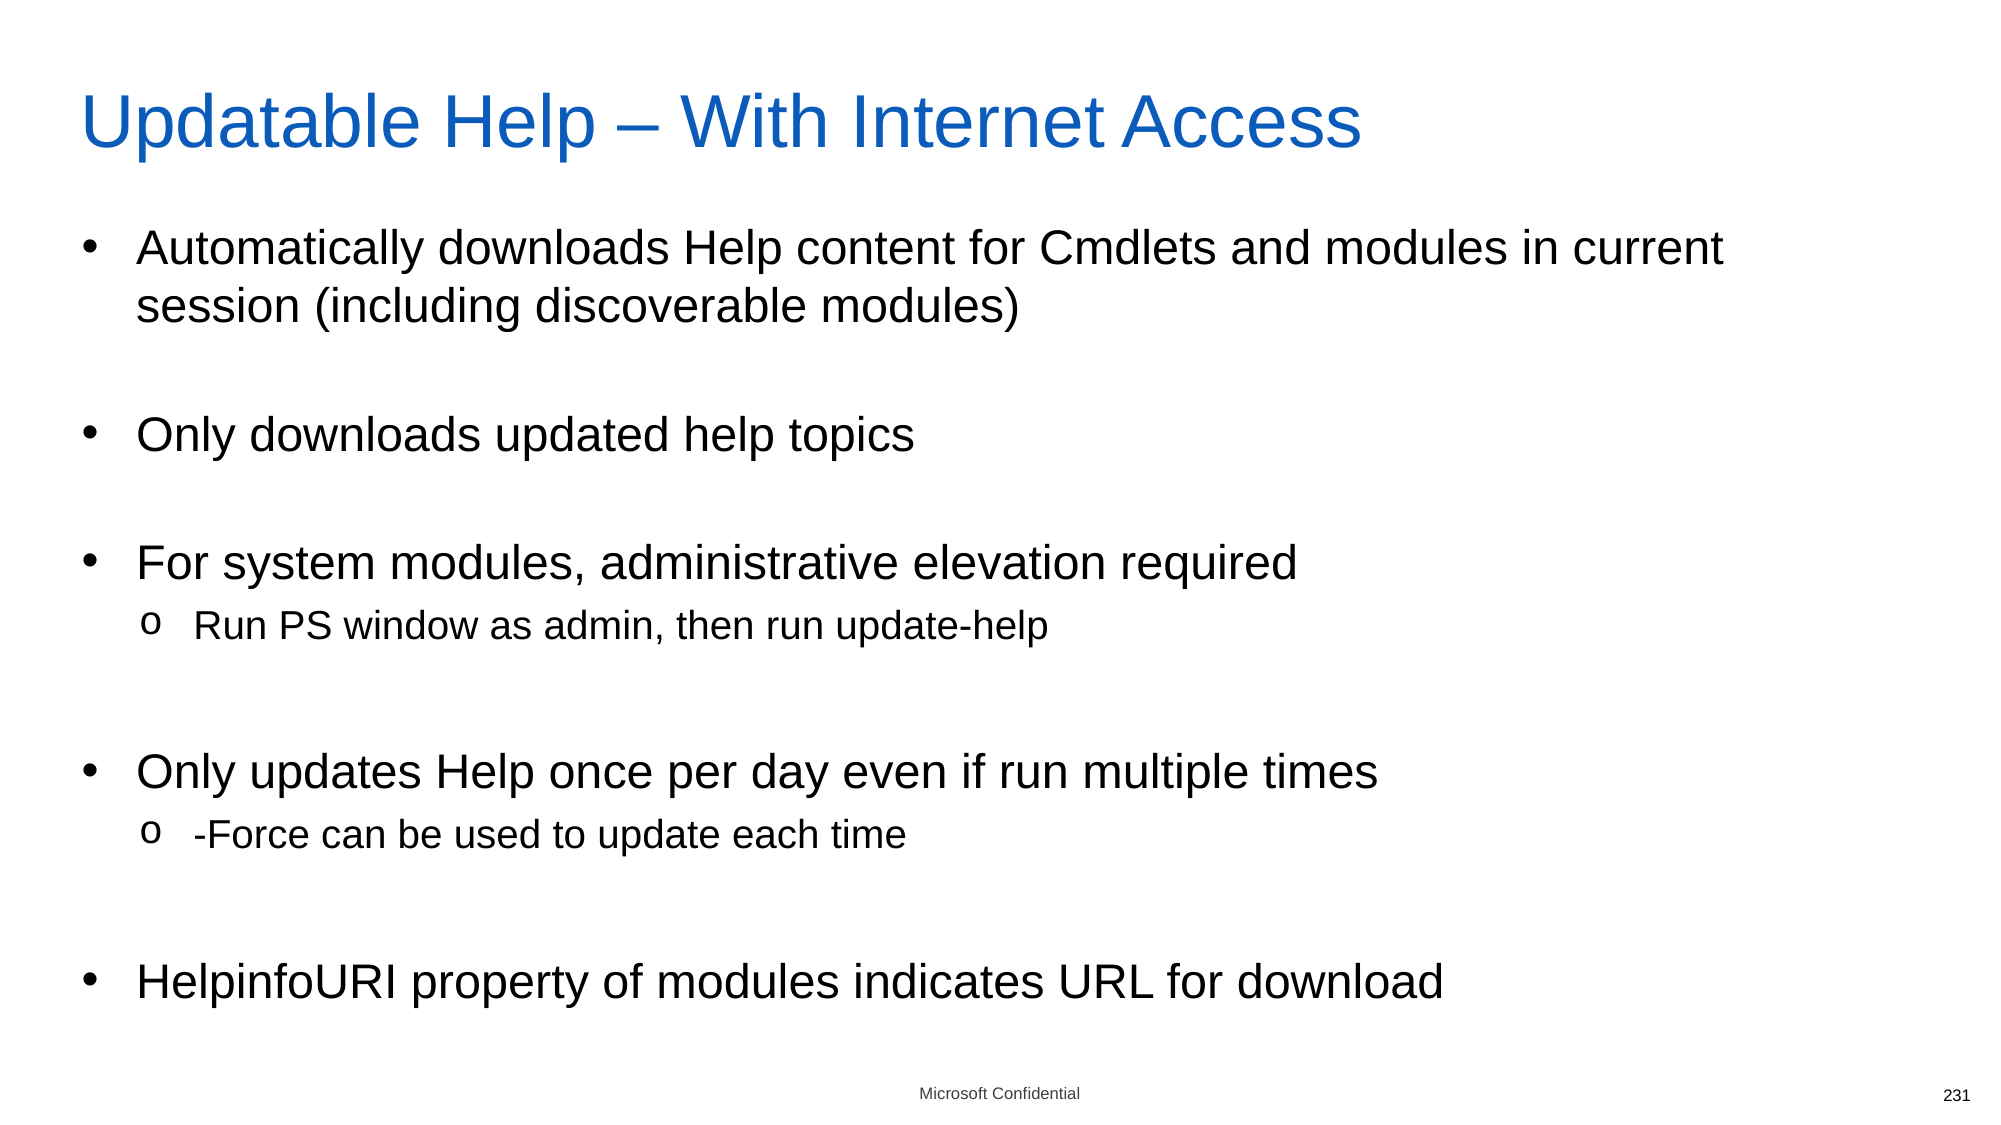

# Updatable Help – With Internet Access
Automatically downloads Help content for Cmdlets and modules in current session (including discoverable modules)

Only downloads updated help topics

For system modules, administrative elevation required
Run PS window as admin, then run update-help

Only updates Help once per day even if run multiple times
-Force can be used to update each time

HelpinfoURI property of modules indicates URL for download
231